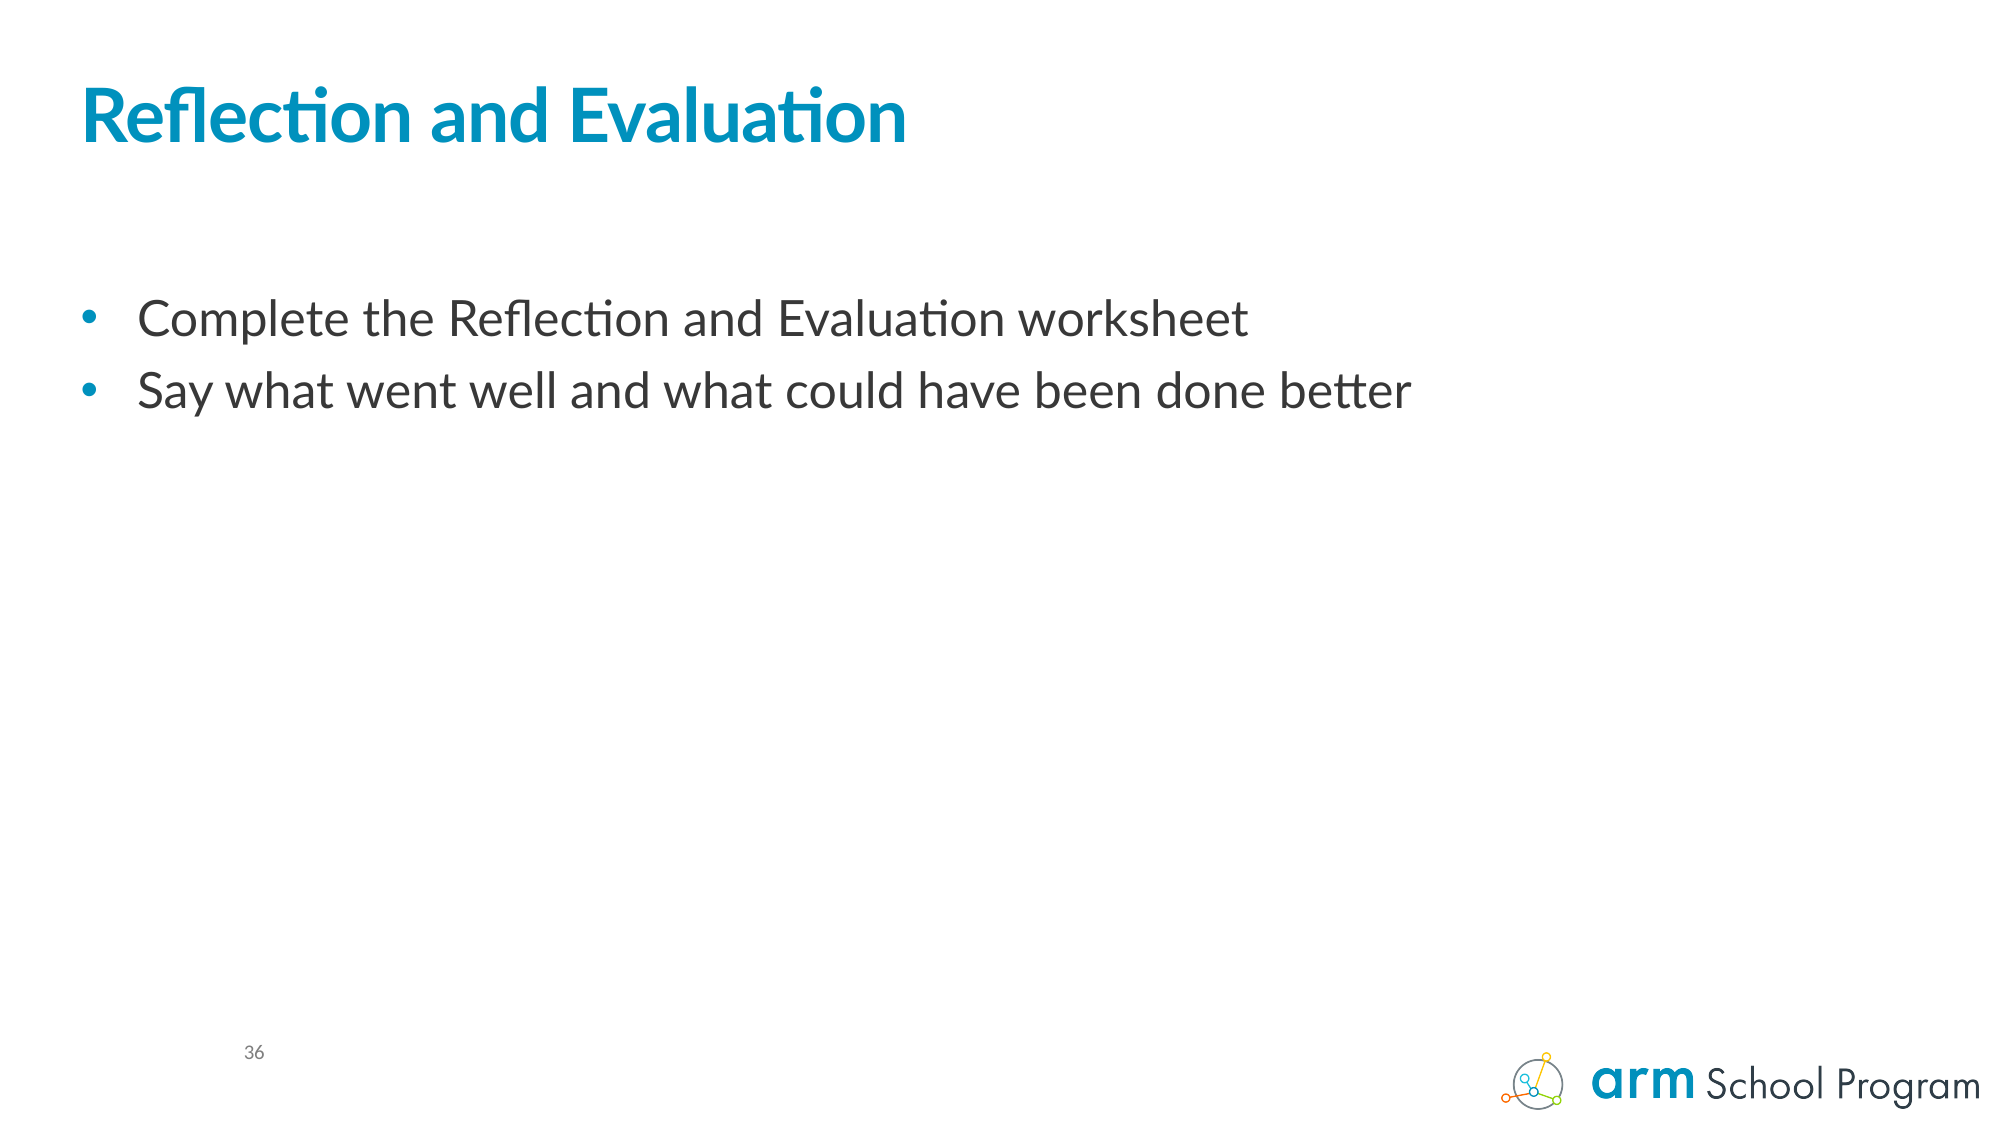

# Reflection and Evaluation
Complete the Reflection and Evaluation worksheet
Say what went well and what could have been done better